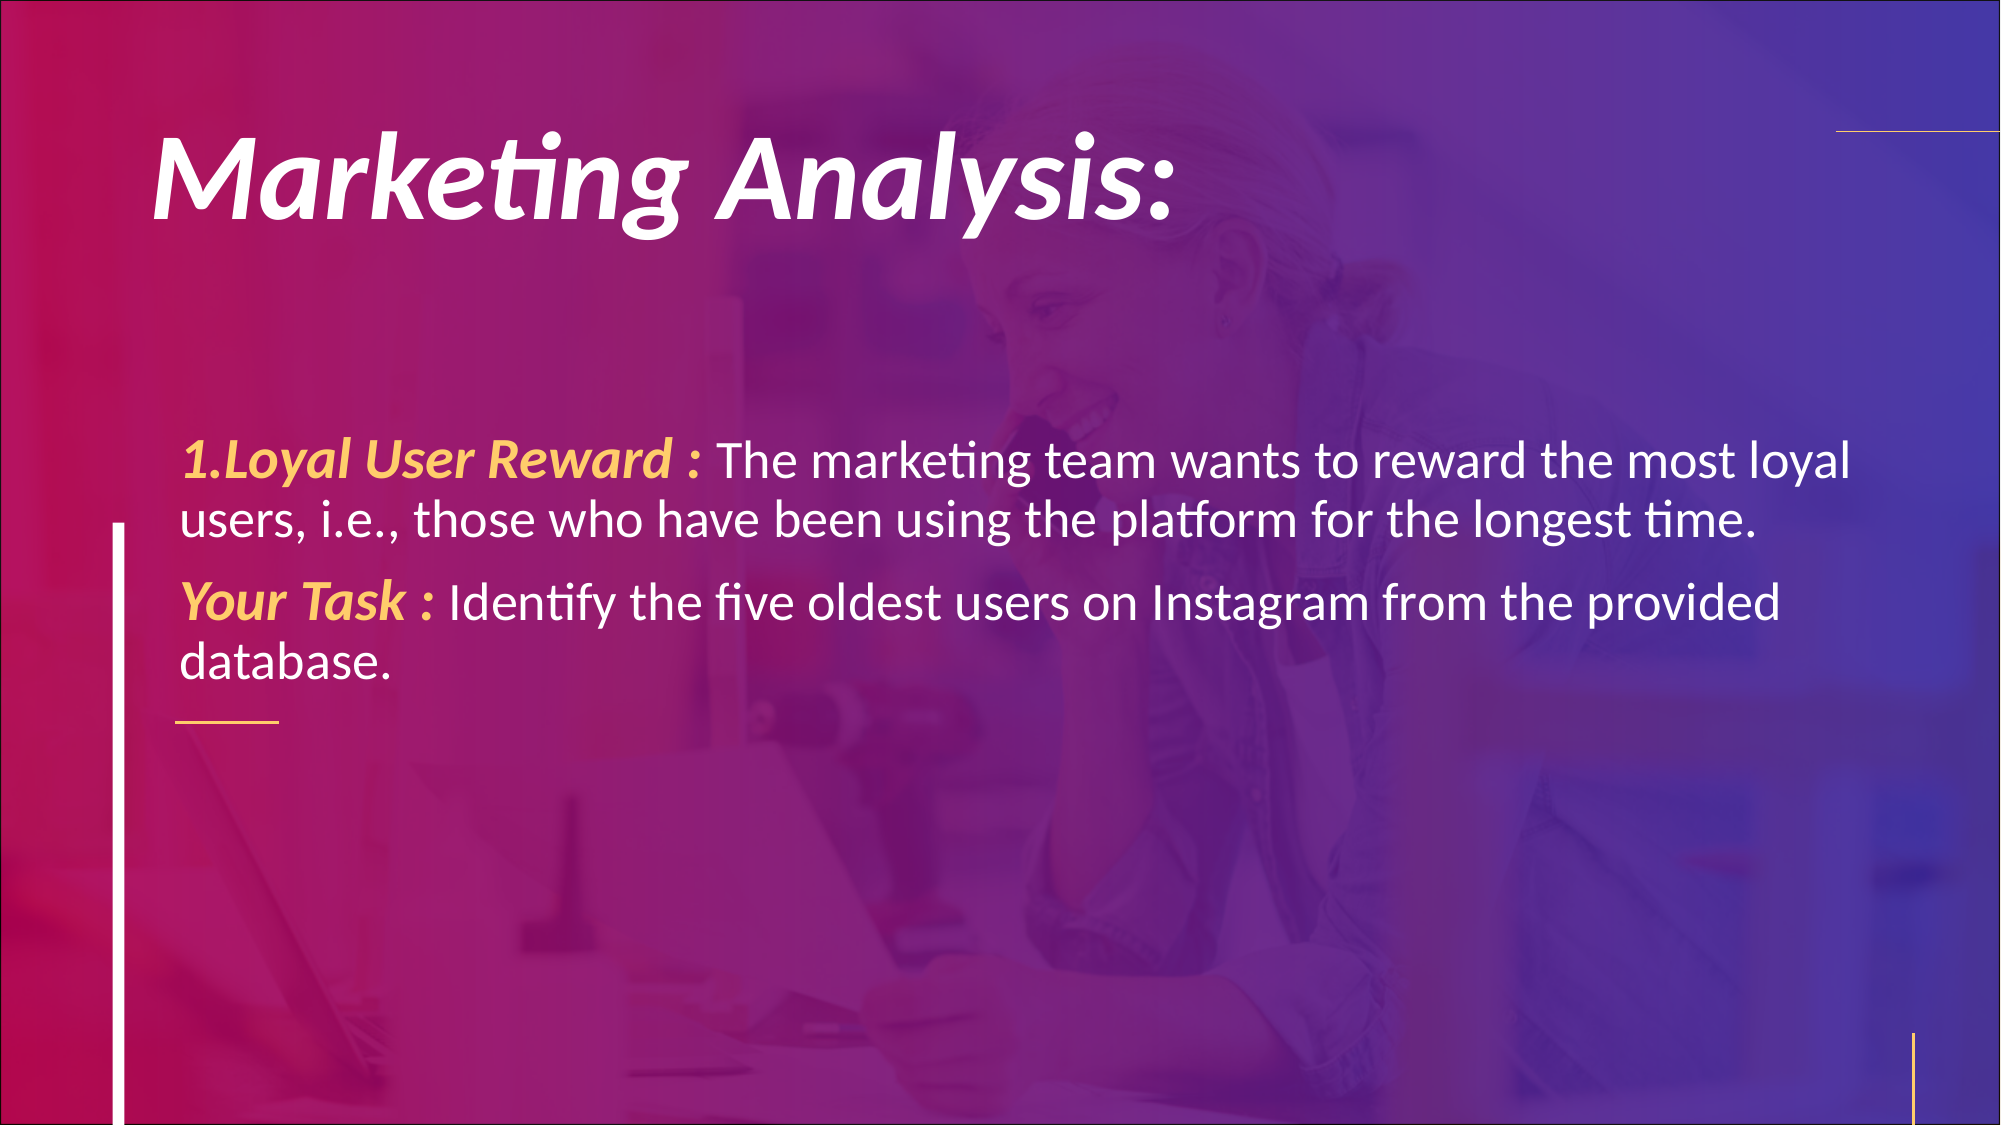

# Marketing Analysis:
1.Loyal User Reward : The marketing team wants to reward the most loyal users, i.e., those who have been using the platform for the longest time.
Your Task : Identify the five oldest users on Instagram from the provided database.